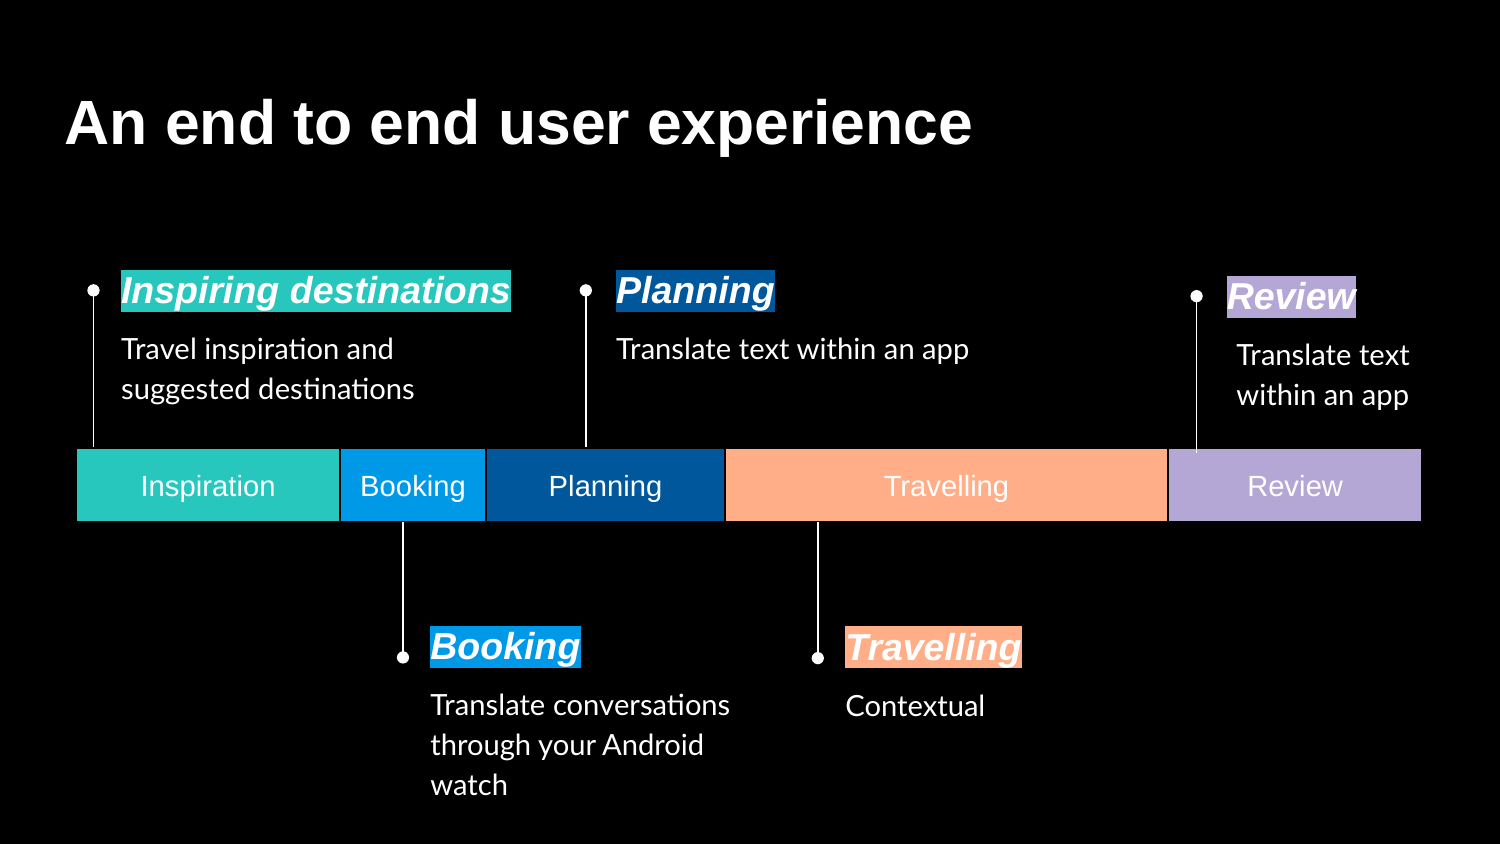

# An end to end user experience
Inspiring destinations
Planning
Review
Travel inspiration and suggested destinations

Translate text within an app
Translate text within an app
Inspiration
Booking
Planning
Travelling
Review
Booking
Travelling
Translate conversations through your Android watch
Contextual